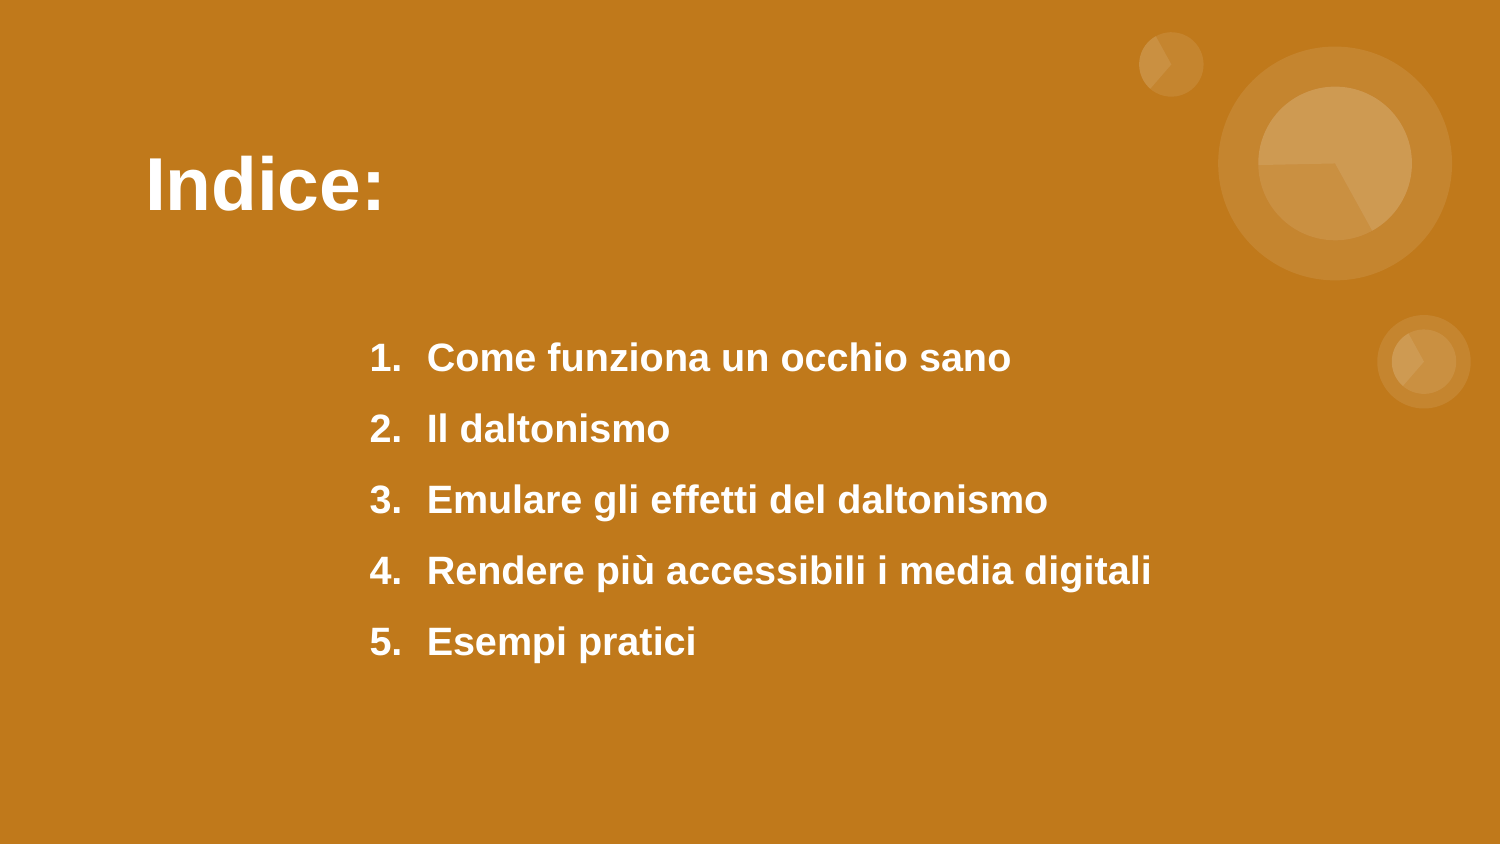

# Indice:
Come funziona un occhio sano
Il daltonismo
Emulare gli effetti del daltonismo
Rendere più accessibili i media digitali
Esempi pratici